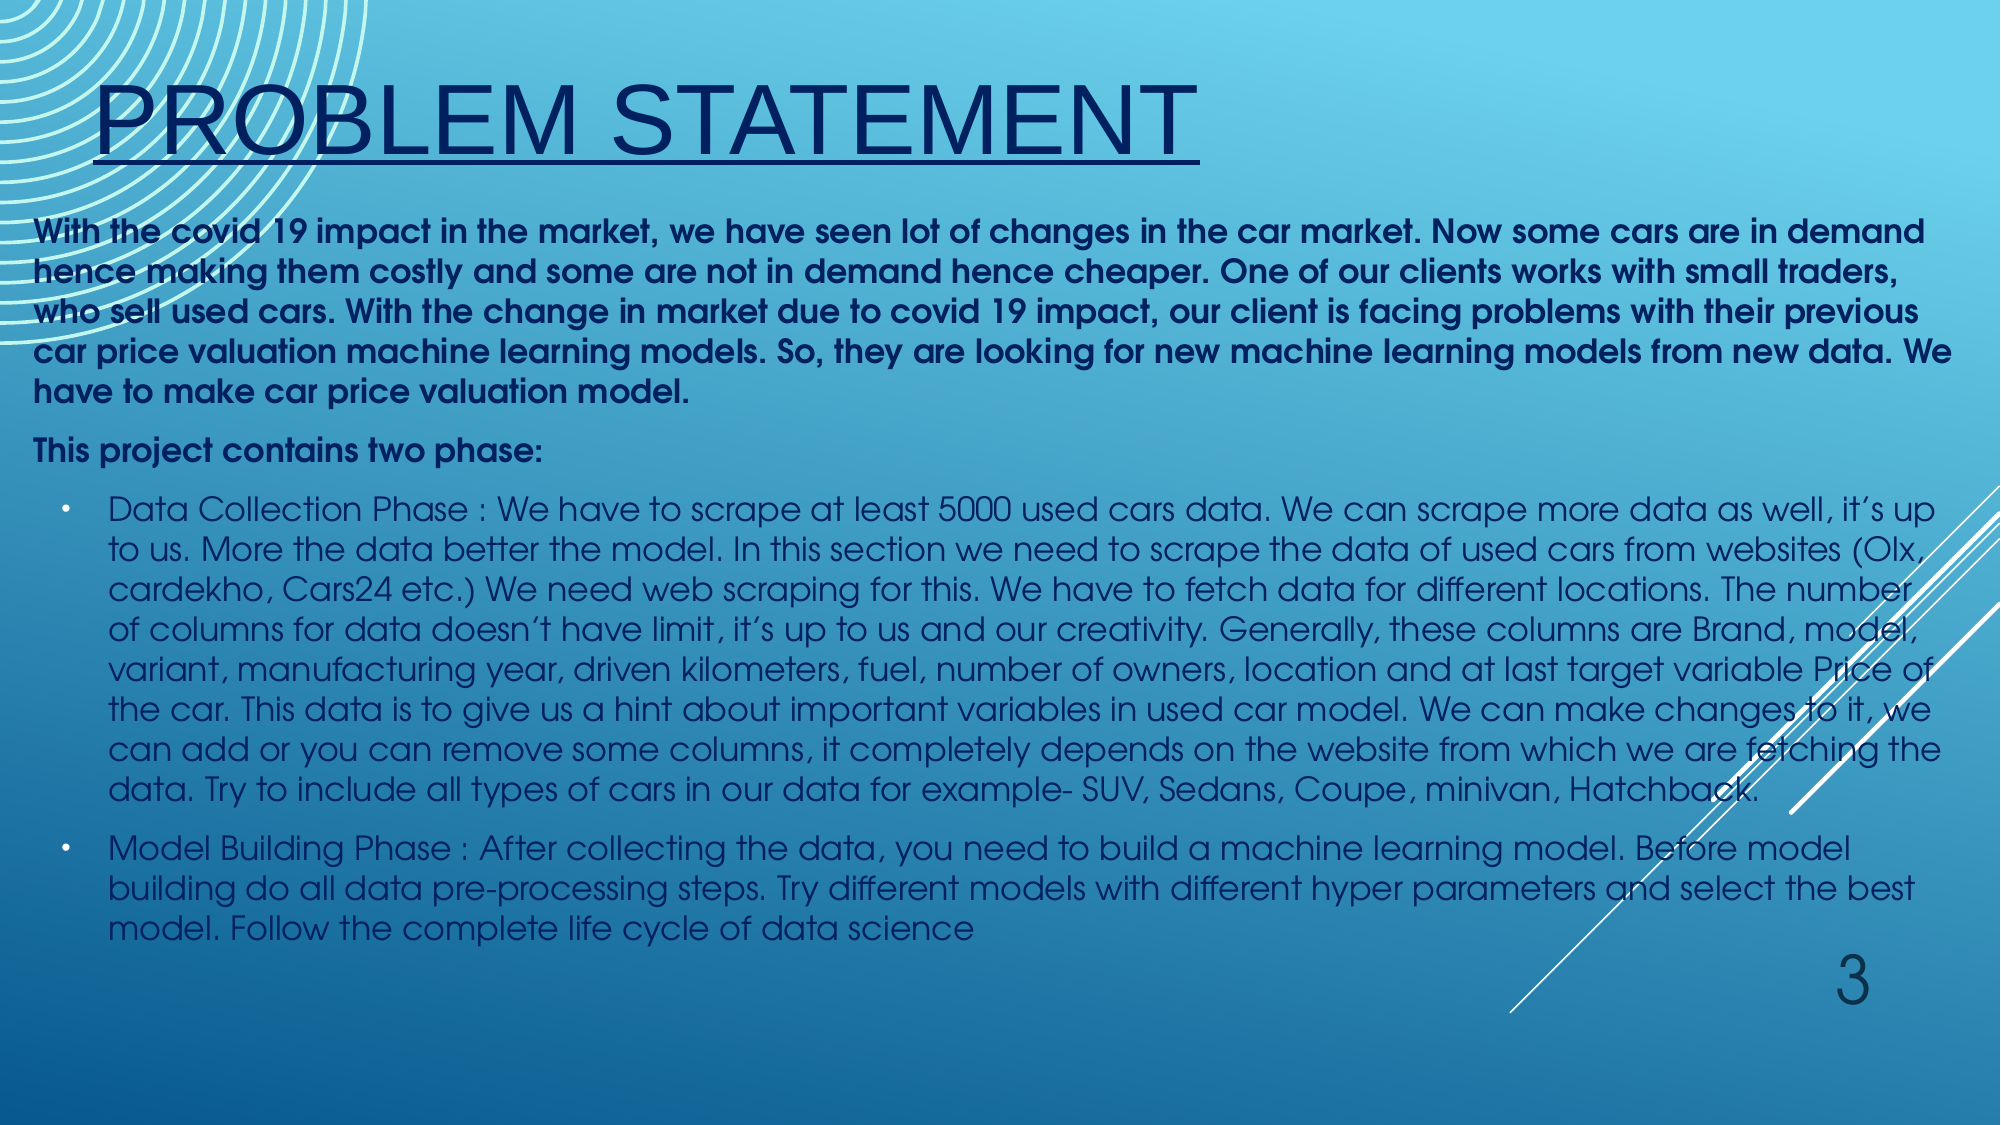

# PROBLEM STATEMENT
With the covid 19 impact in the market, we have seen lot of changes in the car market. Now some cars are in demand hence making them costly and some are not in demand hence cheaper. One of our clients works with small traders, who sell used cars. With the change in market due to covid 19 impact, our client is facing problems with their previous car price valuation machine learning models. So, they are looking for new machine learning models from new data. We have to make car price valuation model.
This project contains two phase:
Data Collection Phase : We have to scrape at least 5000 used cars data. We can scrape more data as well, it’s up to us. More the data better the model. In this section we need to scrape the data of used cars from websites (Olx, cardekho, Cars24 etc.) We need web scraping for this. We have to fetch data for different locations. The number of columns for data doesn’t have limit, it’s up to us and our creativity. Generally, these columns are Brand, model, variant, manufacturing year, driven kilometers, fuel, number of owners, location and at last target variable Price of the car. This data is to give us a hint about important variables in used car model. We can make changes to it, we can add or you can remove some columns, it completely depends on the website from which we are fetching the data. Try to include all types of cars in our data for example- SUV, Sedans, Coupe, minivan, Hatchback.
Model Building Phase : After collecting the data, you need to build a machine learning model. Before model building do all data pre-processing steps. Try different models with different hyper parameters and select the best model. Follow the complete life cycle of data science
3